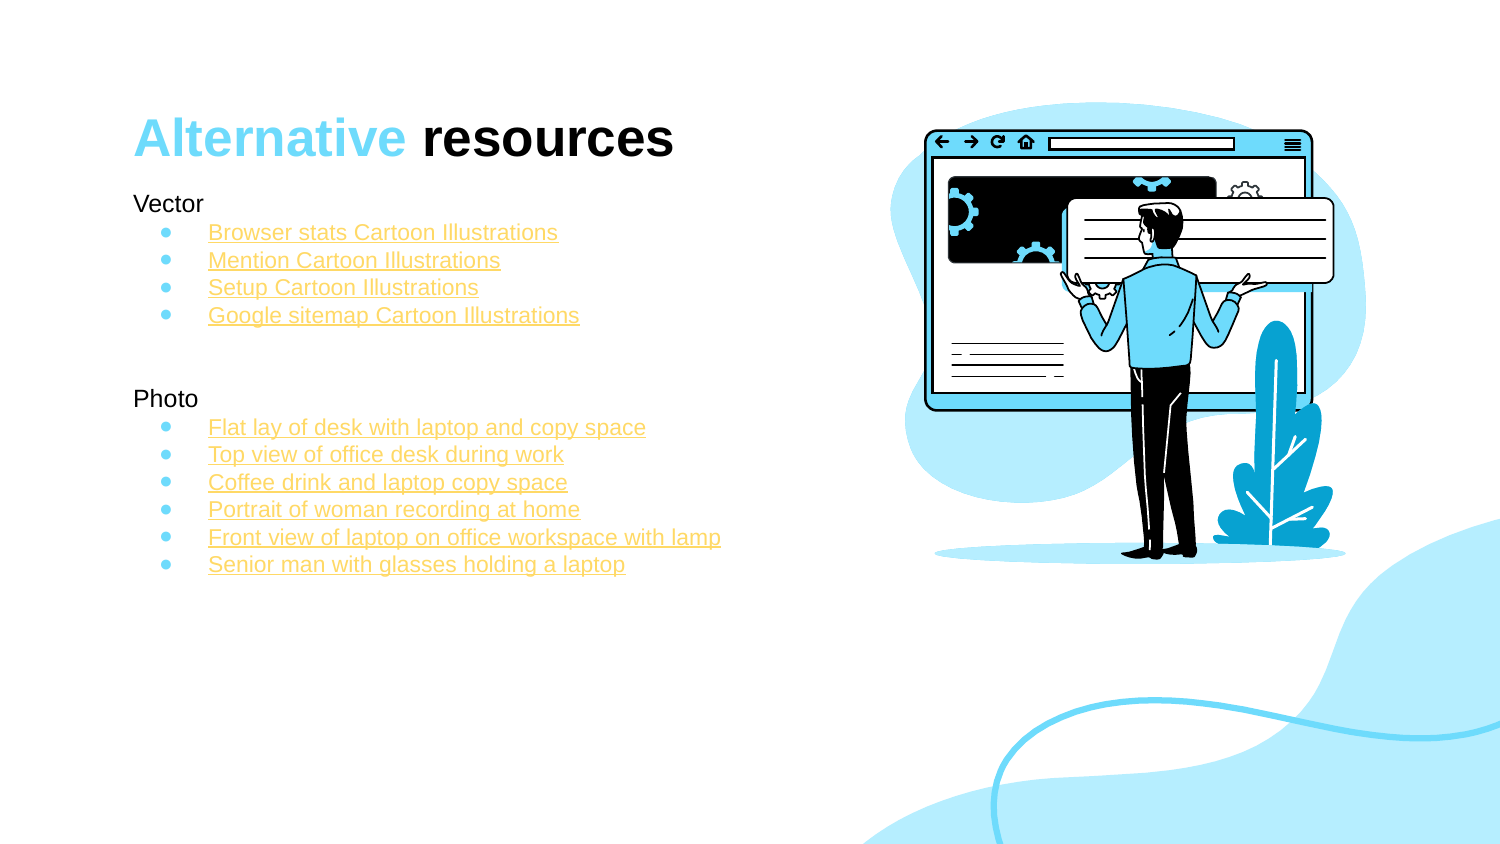

# Alternative resources

Vector
Browser stats Cartoon Illustrations
Mention Cartoon Illustrations
Setup Cartoon Illustrations
Google sitemap Cartoon Illustrations

Photo
Flat lay of desk with laptop and copy space
Top view of office desk during work
Coffee drink and laptop copy space
Portrait of woman recording at home
Front view of laptop on office workspace with lamp
Senior man with glasses holding a laptop